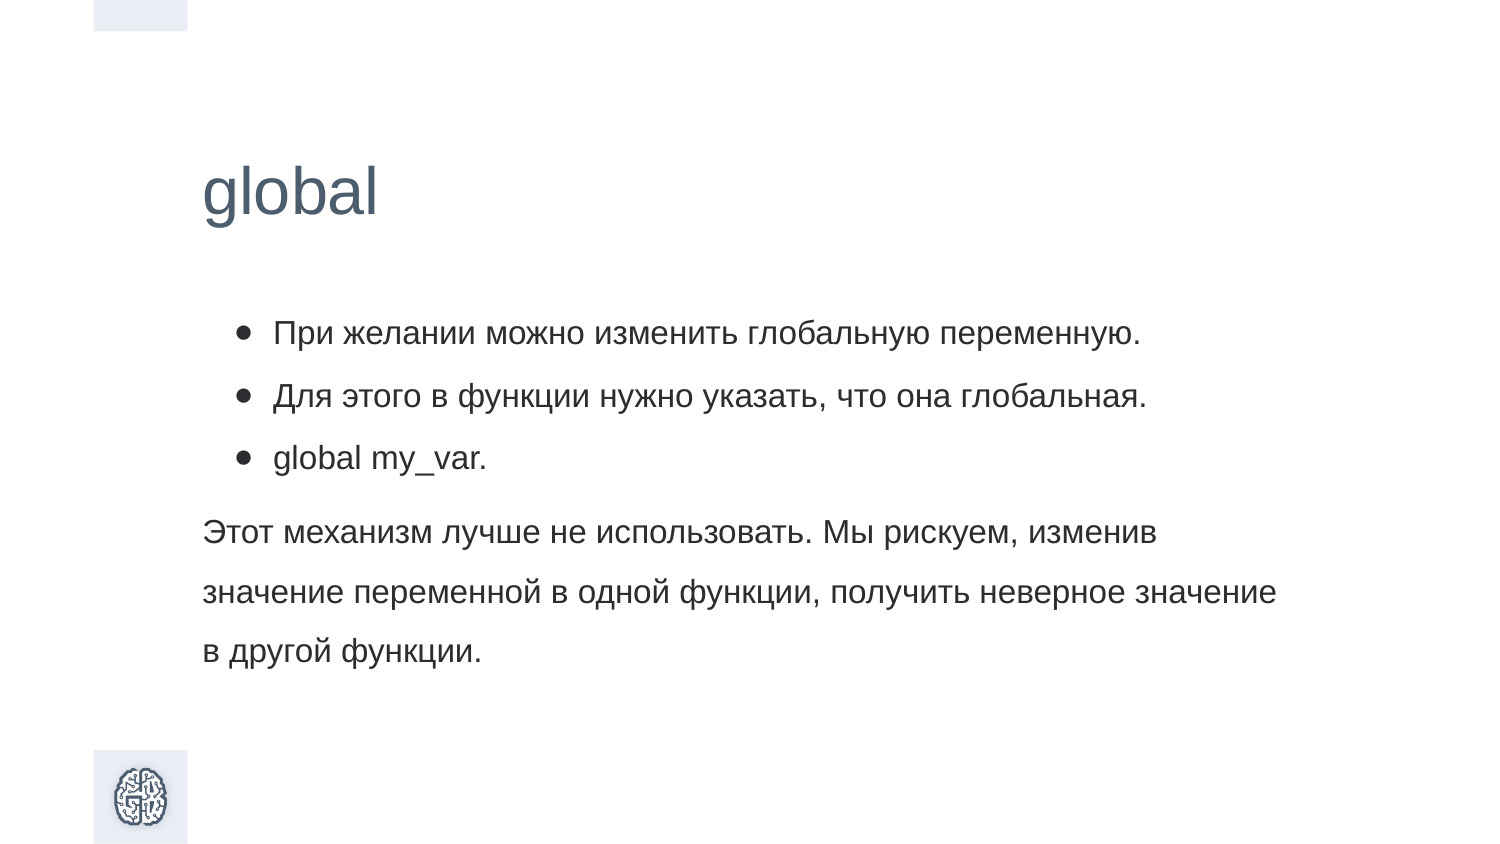

global
При желании можно изменить глобальную переменную.
Для этого в функции нужно указать, что она глобальная.
global my_var.
Этот механизм лучше не использовать. Мы рискуем, изменив значение переменной в одной функции, получить неверное значение в другой функции.